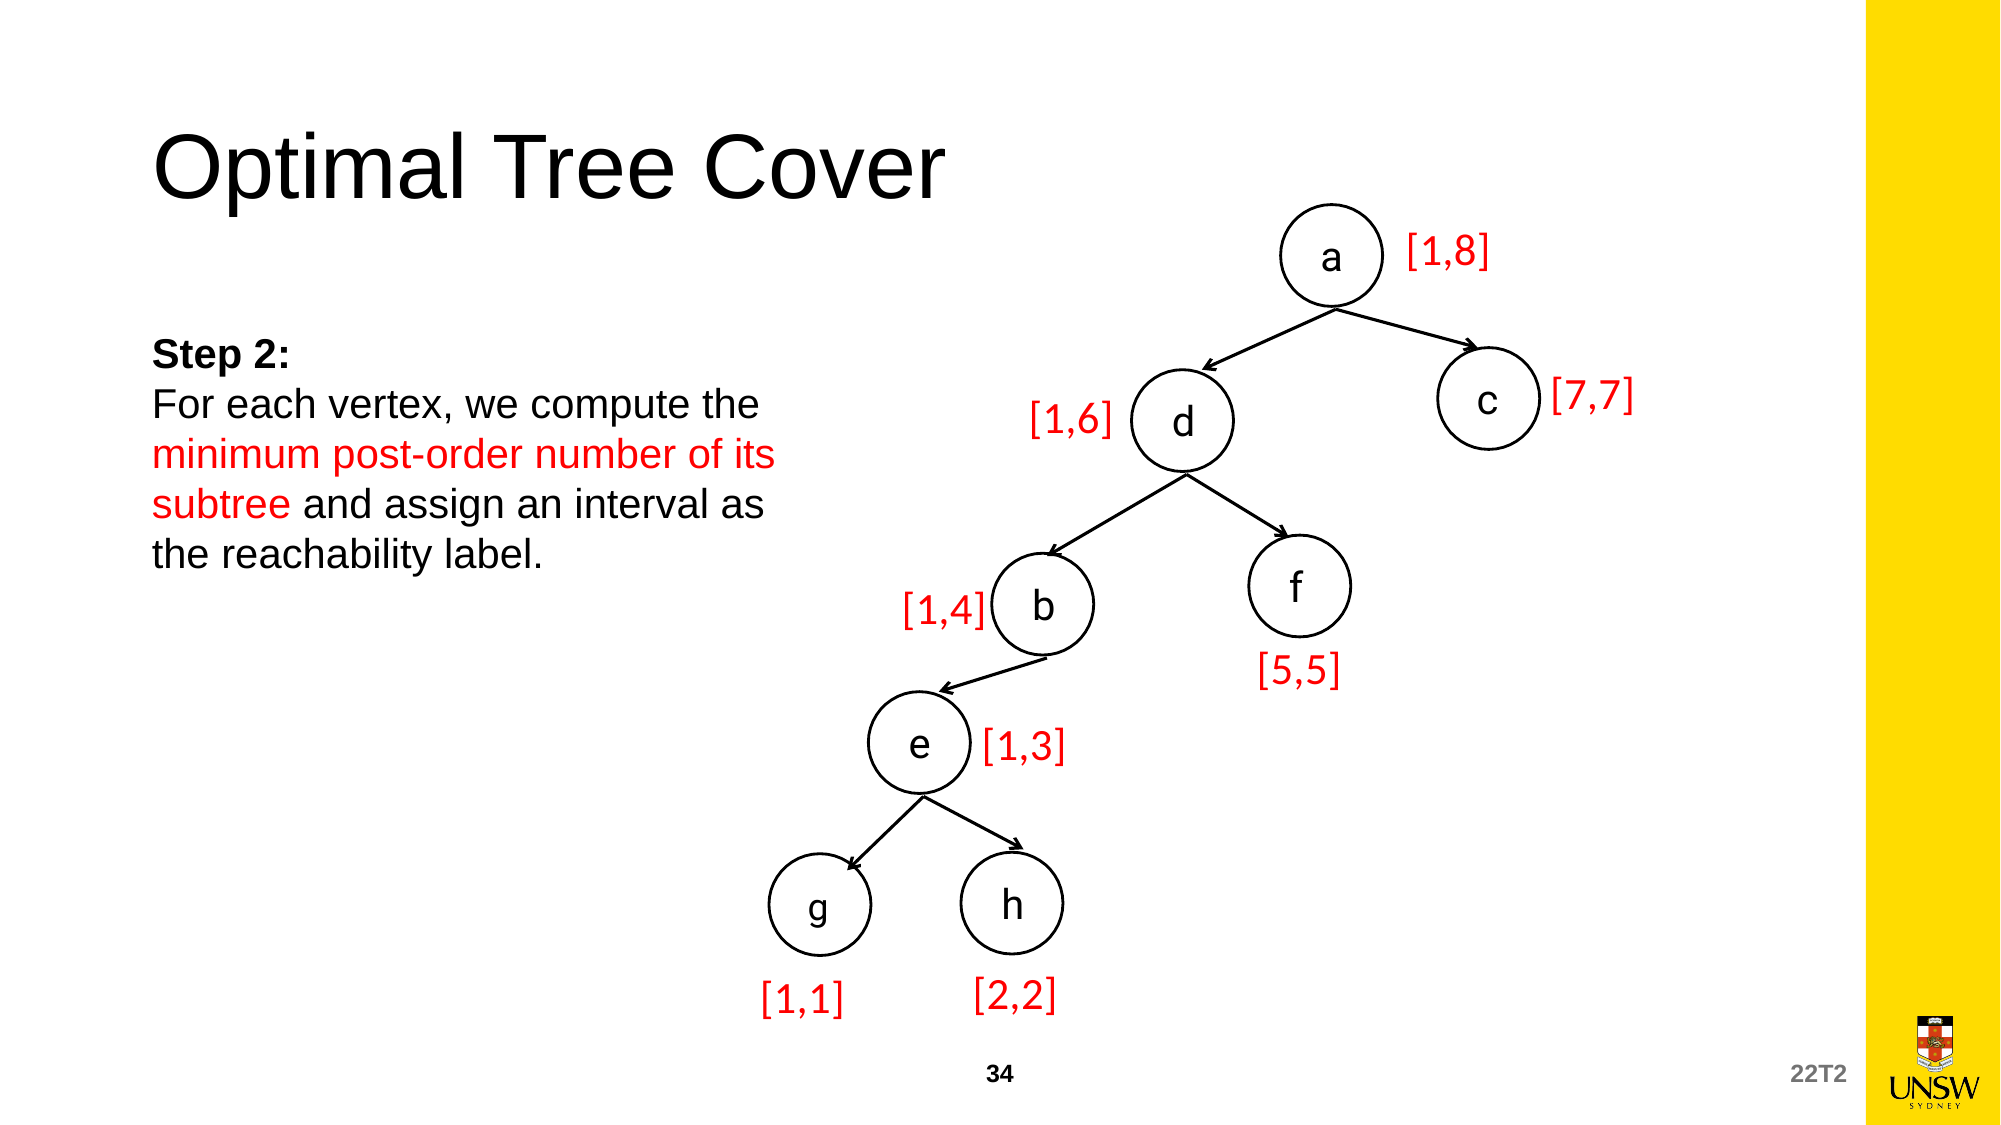

# Optimal Tree Cover

[1,8]
a

Step 2:
For each vertex, we compute the minimum post-order number of its subtree and assign an interval as the reachability label.

[7,7]
c

[1,6]
d

f
b
[1,4]

[5,5]

e
[1,3]

h
g

[2,2]
[1,1]
34
22T2